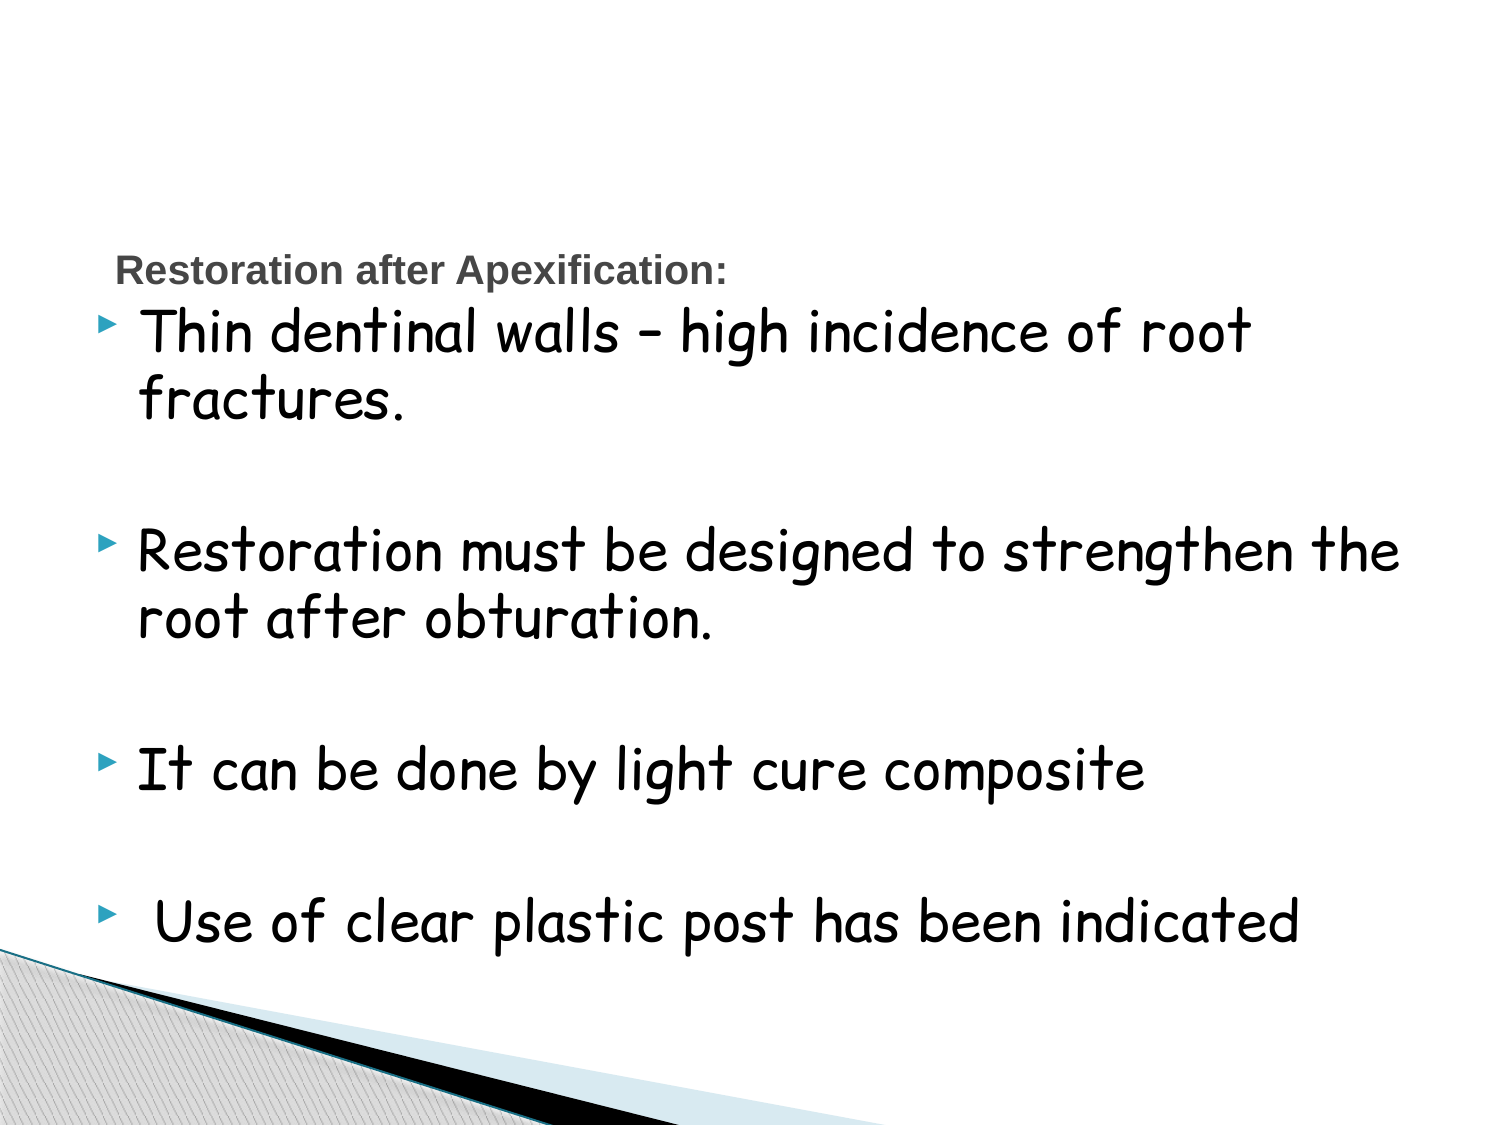

# Restoration after Apexification:
Thin dentinal walls – high incidence of root fractures.

Restoration must be designed to strengthen the root after obturation.

It can be done by light cure composite

 Use of clear plastic post has been indicated